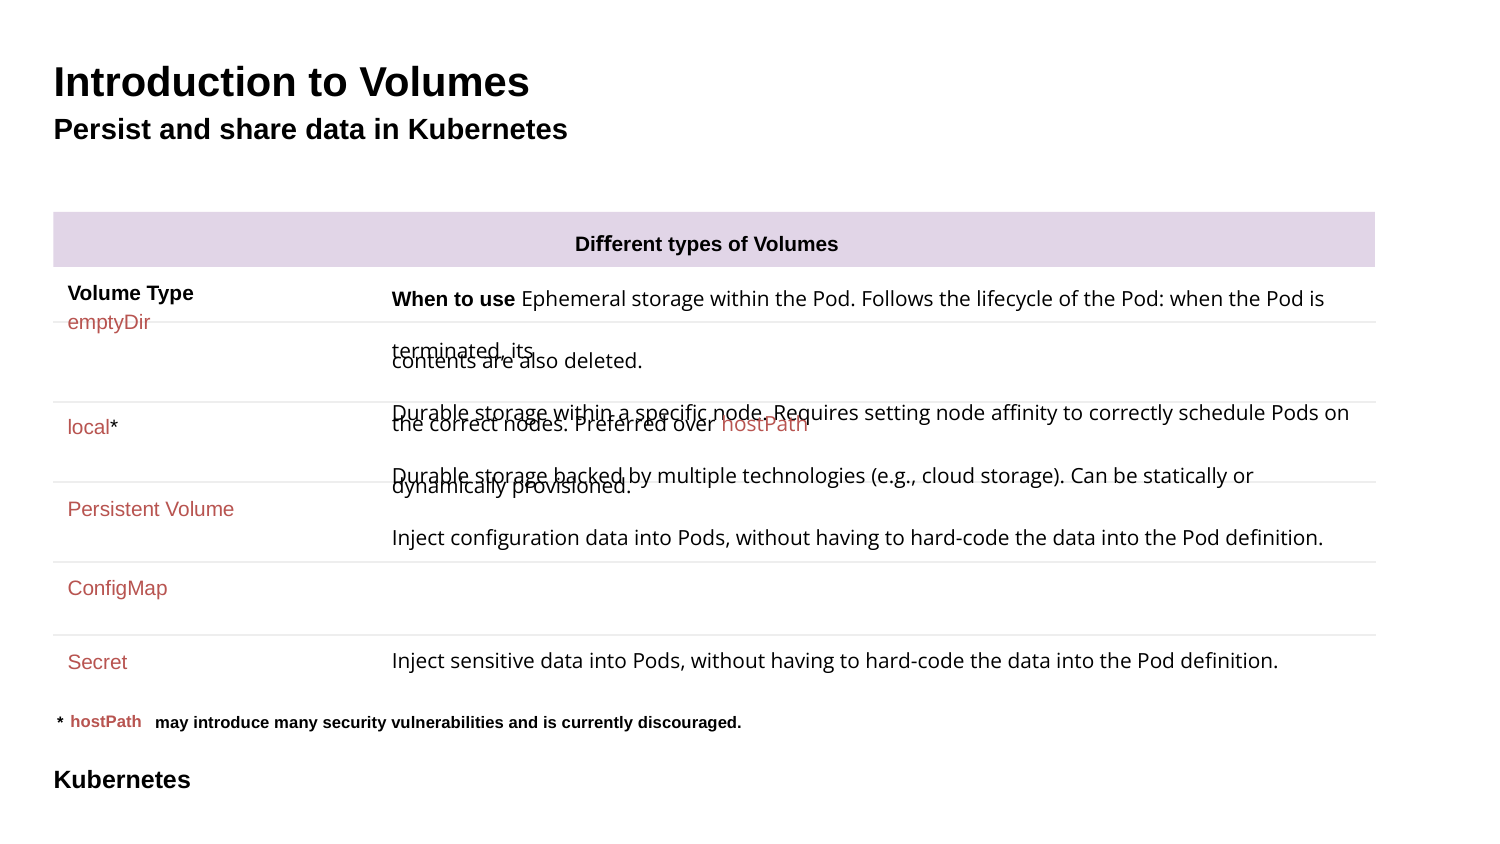

Introduction to Volumes
Persist and share data in Kubernetes
Diﬀerent types of Volumes

When to use Ephemeral storage within the Pod. Follows the lifecycle of the Pod: when the Pod is terminated, its
contents are also deleted.
Durable storage within a speciﬁc node. Requires setting node aﬃnity to correctly schedule Pods on
the correct nodes. Preferred over hostPath
Durable storage backed by multiple technologies (e.g., cloud storage). Can be statically or
dynamically provisioned.
Inject conﬁguration data into Pods, without having to hard-code the data into the Pod deﬁnition.
Volume Type
emptyDir

local*

Persistent Volume

ConfigMap

Inject sensitive data into Pods, without having to hard-code the data into the Pod deﬁnition.
Secret

hostPath
*
 may introduce many security vulnerabilities and is currently discouraged.

Kubernetes